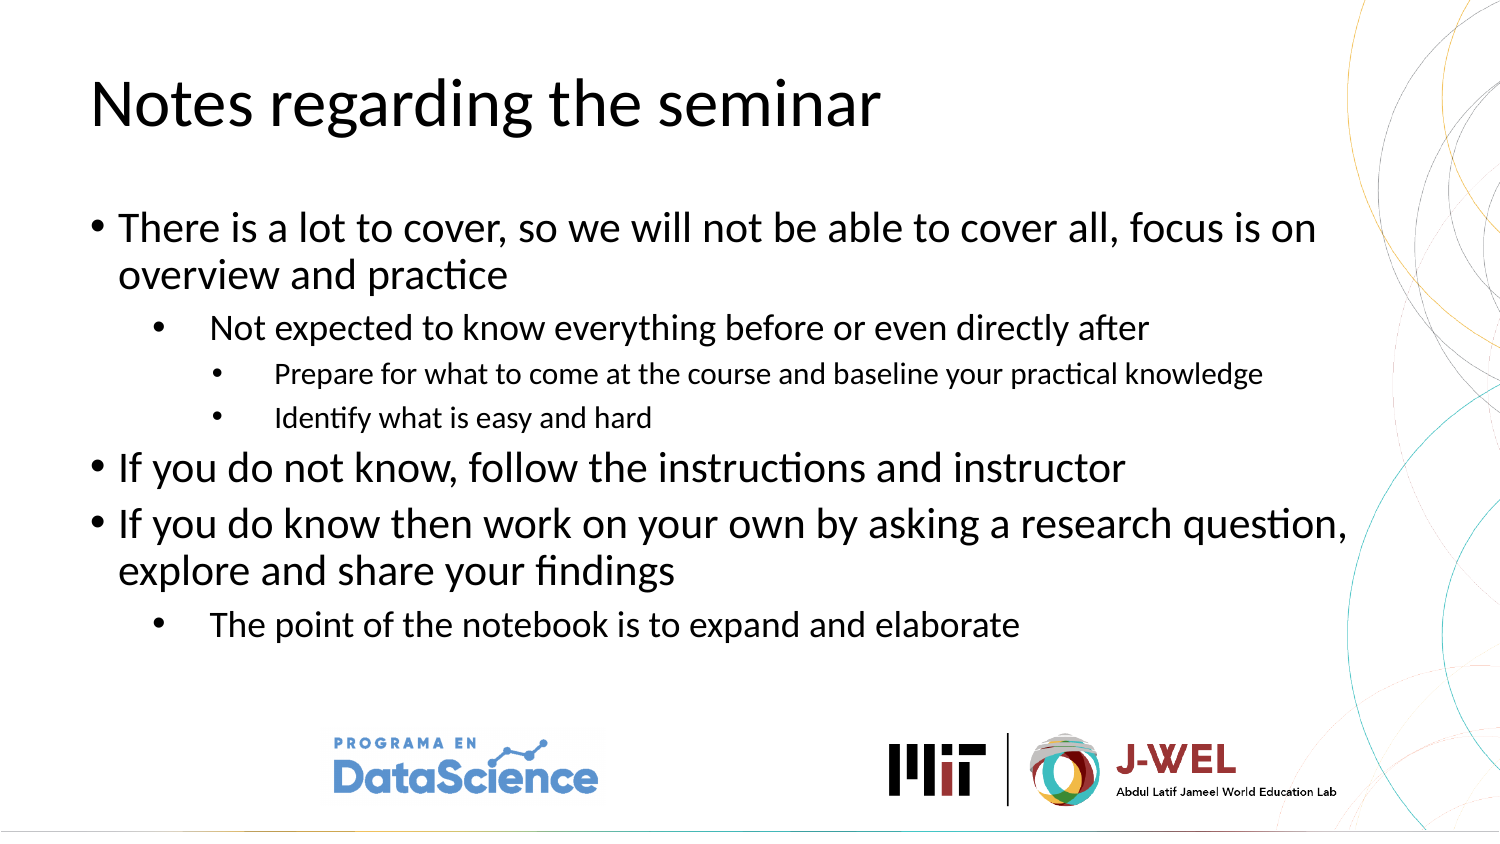

# Notes regarding the seminar
There is a lot to cover, so we will not be able to cover all, focus is on overview and practice
Not expected to know everything before or even directly after
Prepare for what to come at the course and baseline your practical knowledge
Identify what is easy and hard
If you do not know, follow the instructions and instructor
If you do know then work on your own by asking a research question, explore and share your findings
The point of the notebook is to expand and elaborate